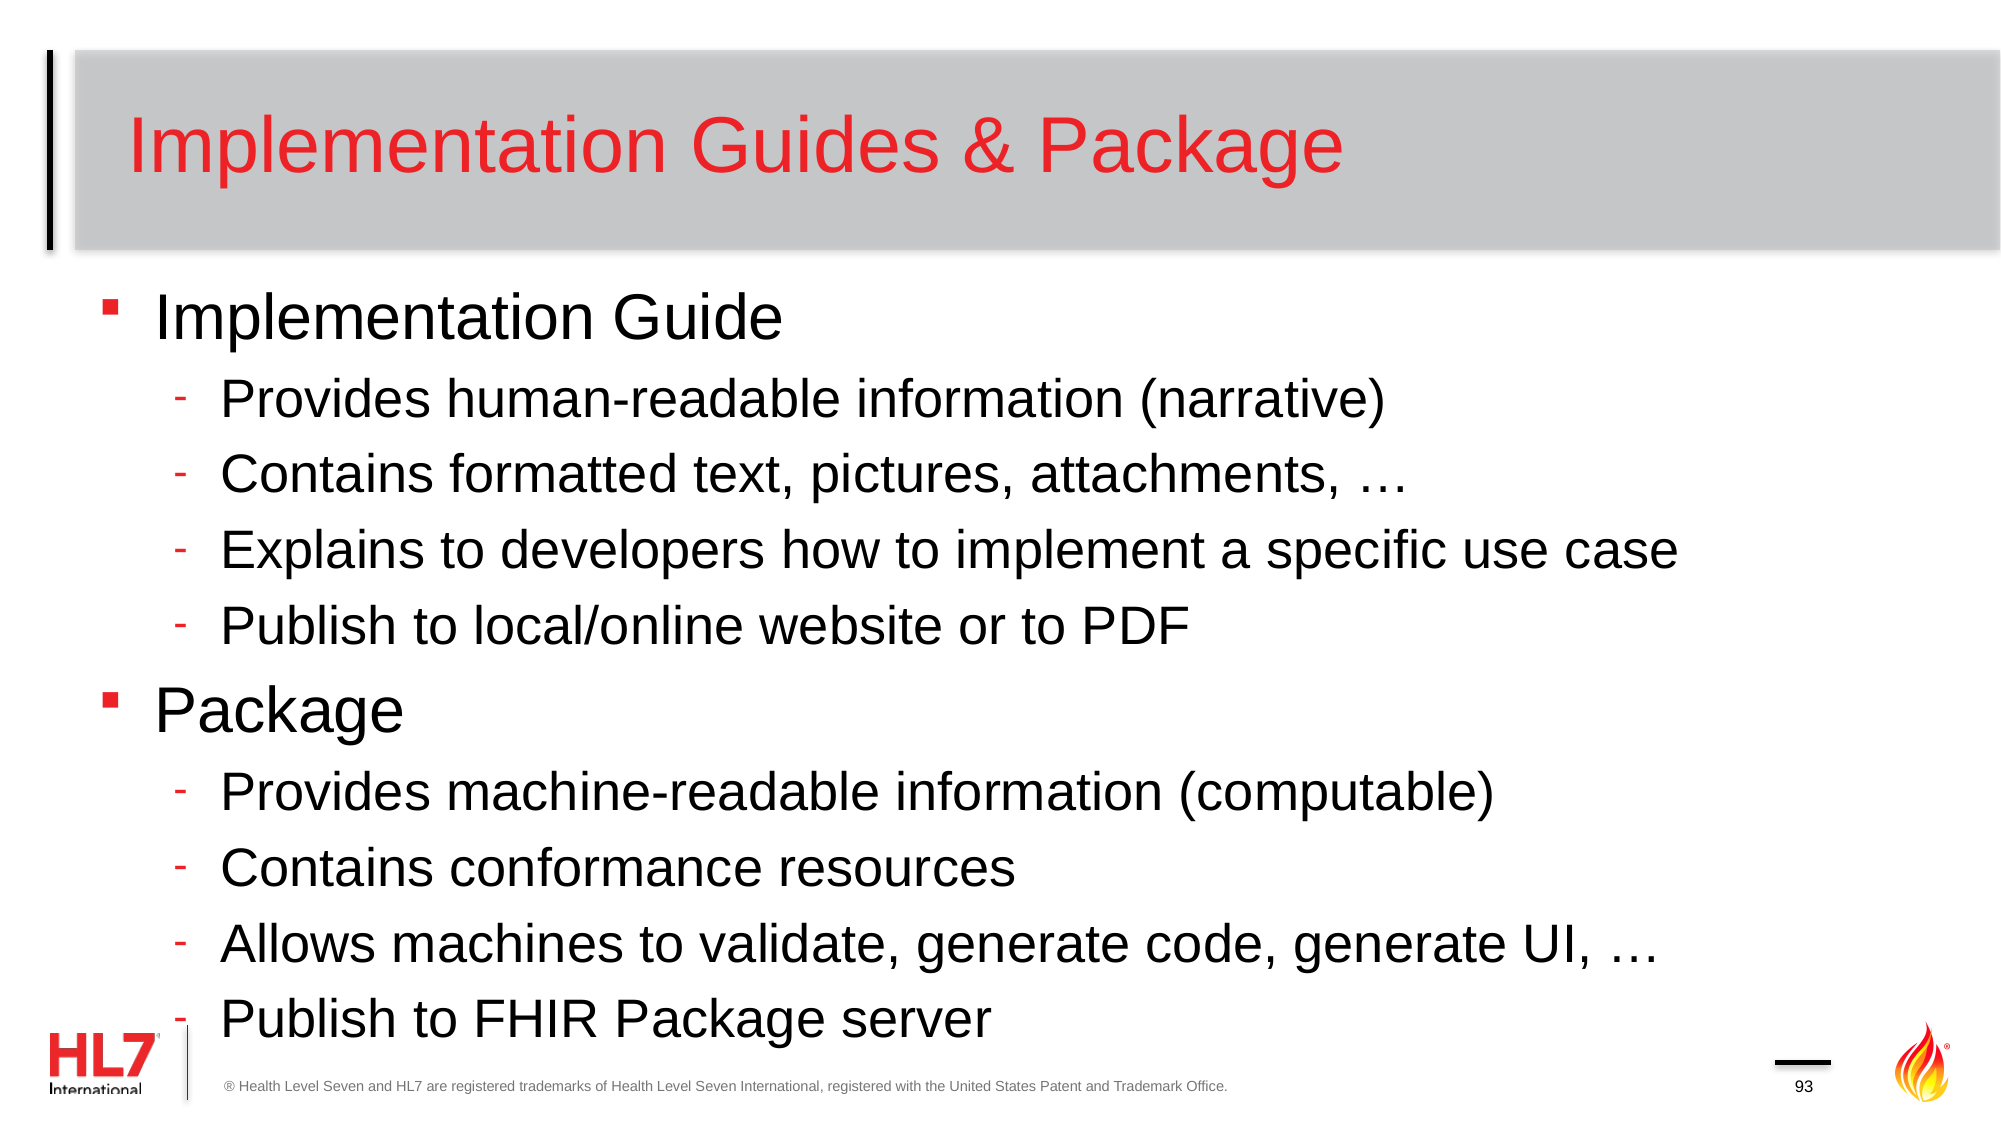

# Implementation Guides & Package
Implementation Guide
Provides human-readable information (narrative)
Contains formatted text, pictures, attachments, …
Explains to developers how to implement a specific use case
Publish to local/online website or to PDF
Package
Provides machine-readable information (computable)
Contains conformance resources
Allows machines to validate, generate code, generate UI, …
Publish to FHIR Package server

® Health Level Seven and HL7 are registered trademarks of Health Level Seven International, registered with the United States Patent and Trademark Office.
93